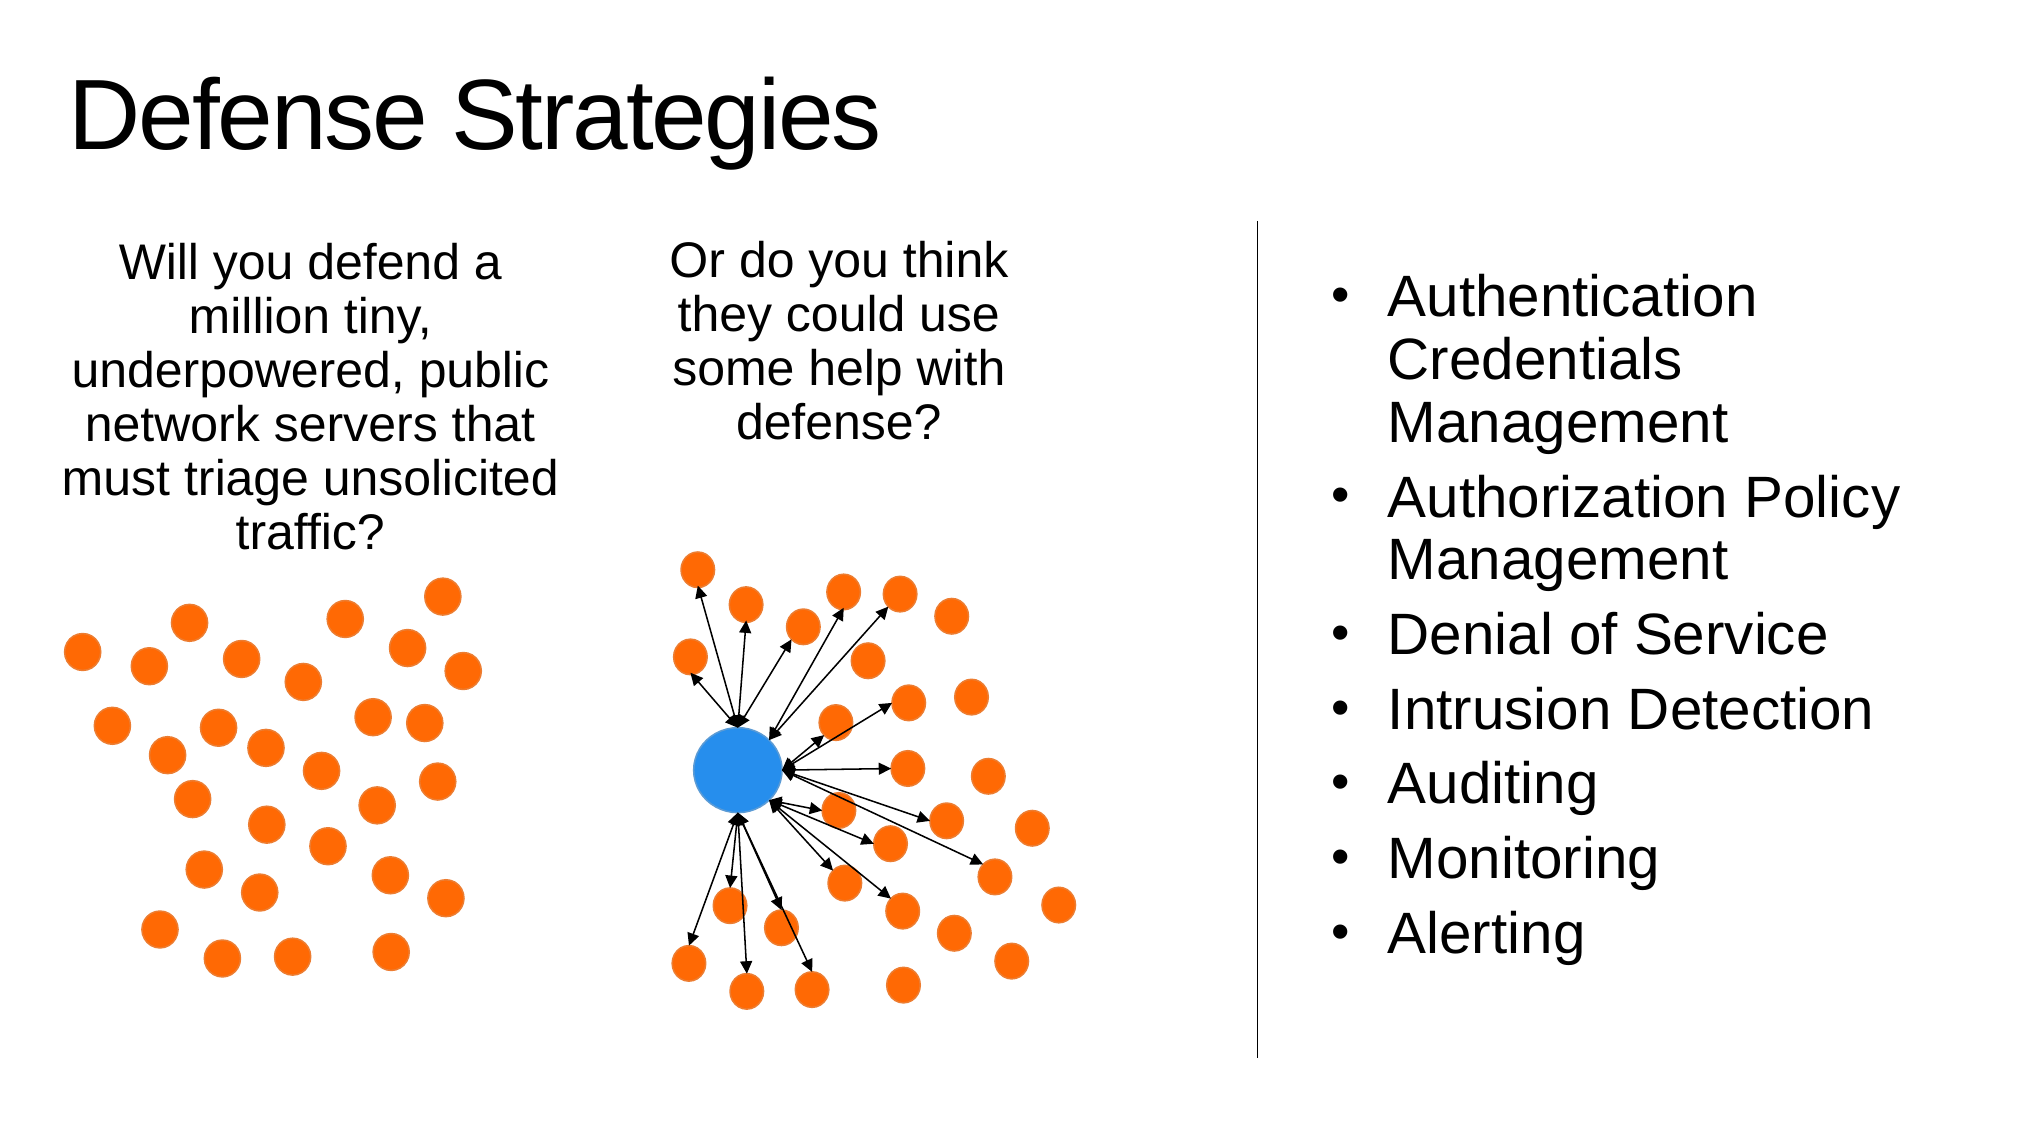

# Defense Strategies
Or do you think they could use some help with defense?
Will you defend a million tiny, underpowered, public network servers that must triage unsolicited traffic?
Authentication Credentials Management
Authorization Policy Management
Denial of Service
Intrusion Detection
Auditing
Monitoring
Alerting